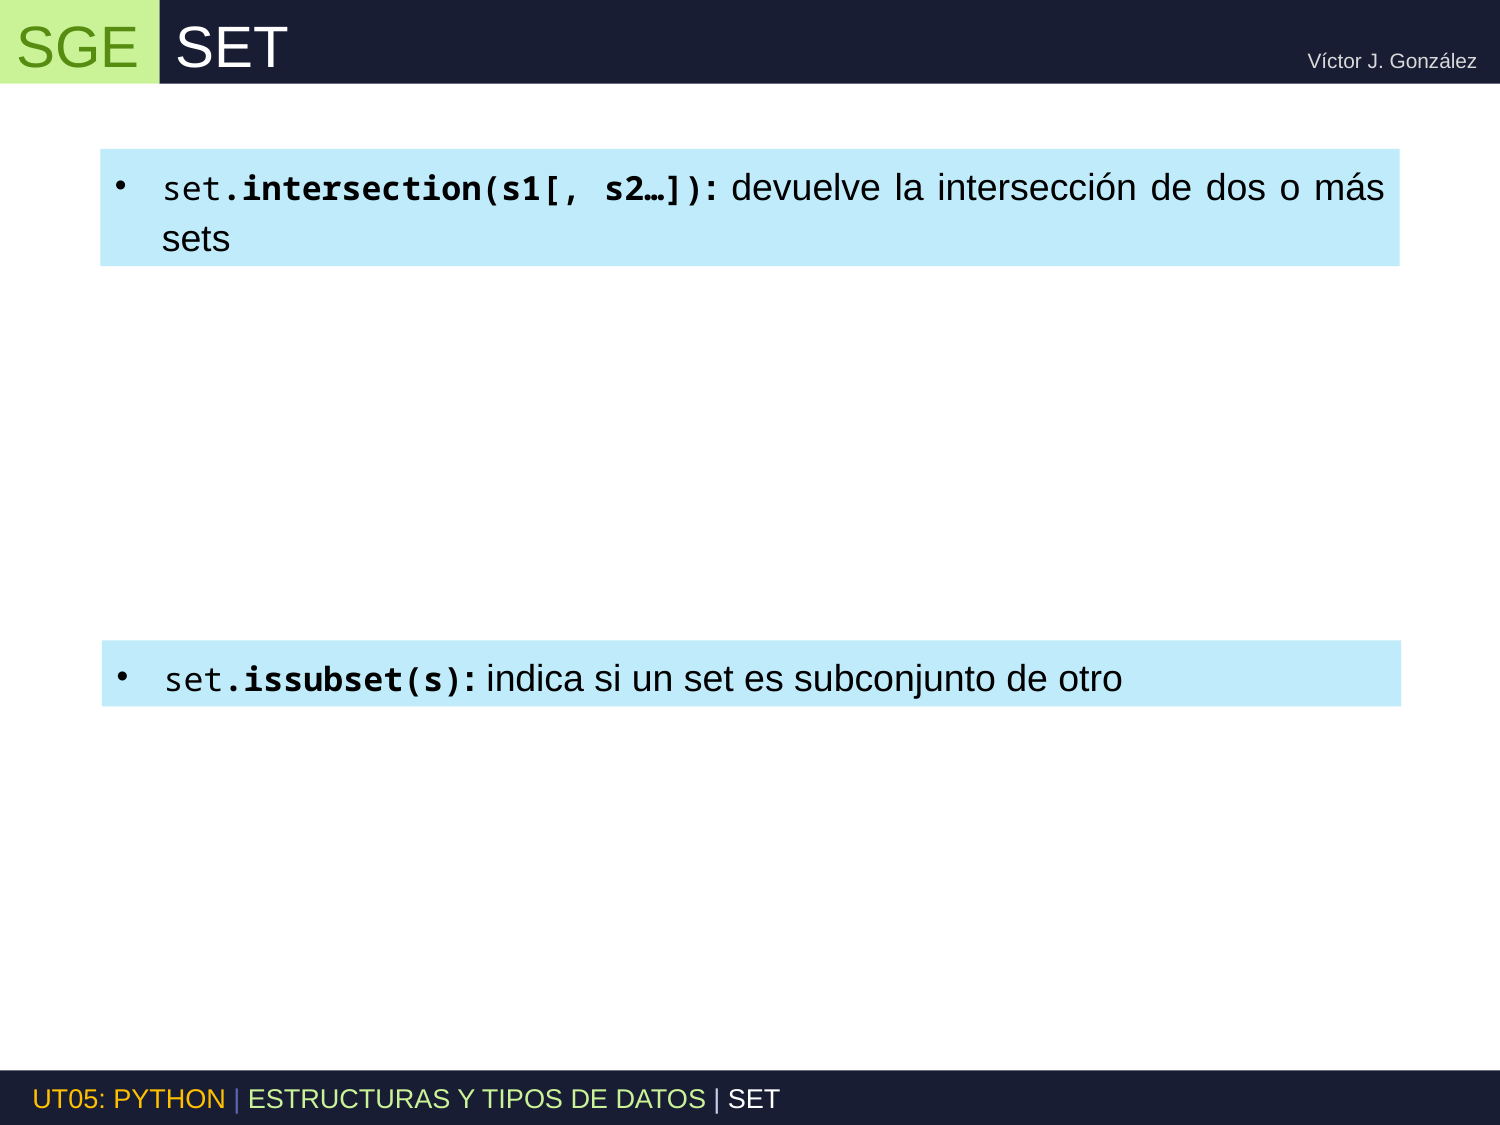

SGE
SET
Víctor J. González
set.intersection(s1[, s2…]): devuelve la intersección de dos o más sets
set.issubset(s): indica si un set es subconjunto de otro

UT05: PYTHON | ESTRUCTURAS Y TIPOS DE DATOS | SET